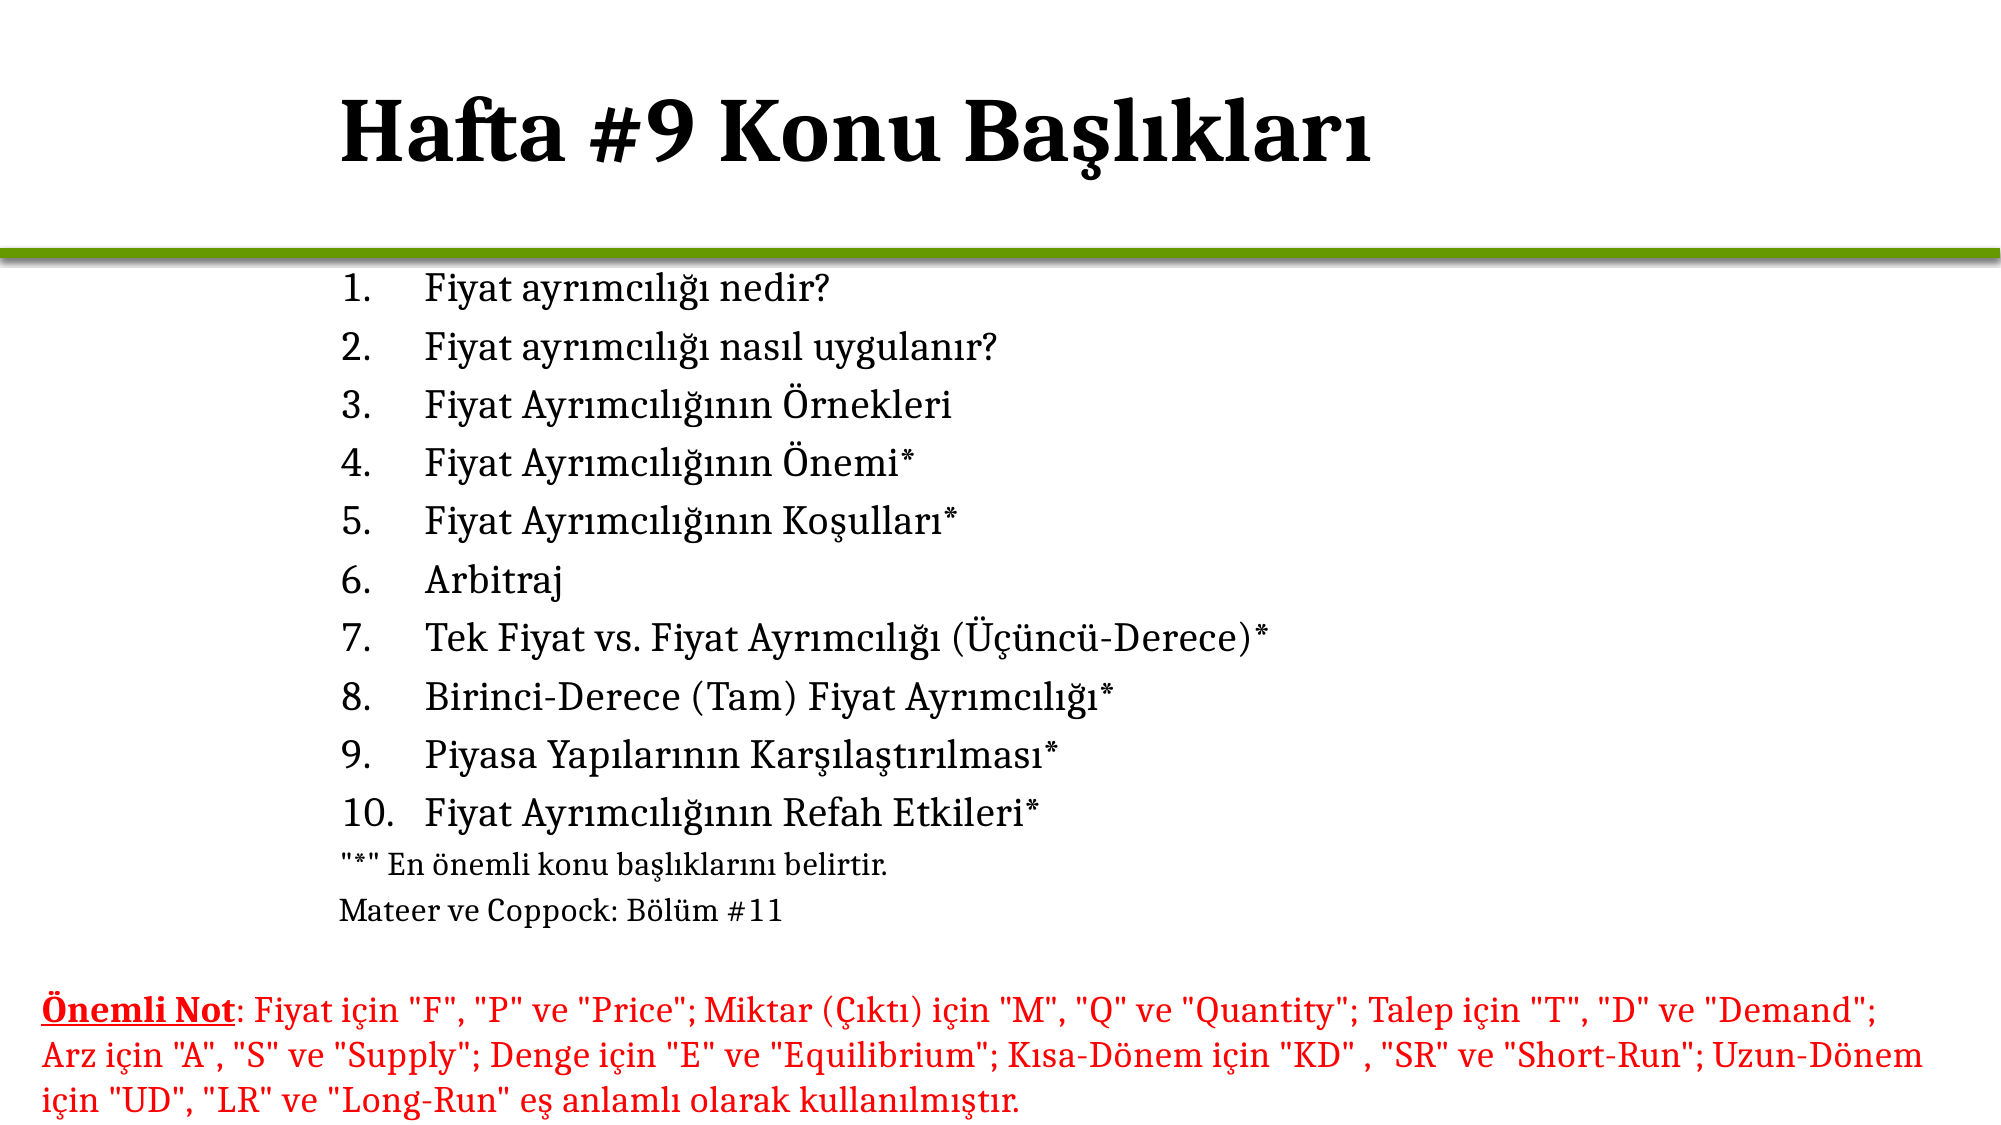

# Hafta #9 Konu Başlıkları
Fiyat ayrımcılığı nedir?
Fiyat ayrımcılığı nasıl uygulanır?
Fiyat Ayrımcılığının Örnekleri
Fiyat Ayrımcılığının Önemi*
Fiyat Ayrımcılığının Koşulları*
Arbitraj
Tek Fiyat vs. Fiyat Ayrımcılığı (Üçüncü-Derece)*
Birinci-Derece (Tam) Fiyat Ayrımcılığı*
Piyasa Yapılarının Karşılaştırılması*
Fiyat Ayrımcılığının Refah Etkileri*
"*" En önemli konu başlıklarını belirtir.
Mateer ve Coppock: Bölüm #11

Önemli Not: Fiyat için "F", "P" ve "Price"; Miktar (Çıktı) için "M", "Q" ve "Quantity"; Talep için "T", "D" ve "Demand"; Arz için "A", "S" ve "Supply"; Denge için "E" ve "Equilibrium"; Kısa-Dönem için "KD" , "SR" ve "Short-Run"; Uzun-Dönem için "UD", "LR" ve "Long-Run" eş anlamlı olarak kullanılmıştır.